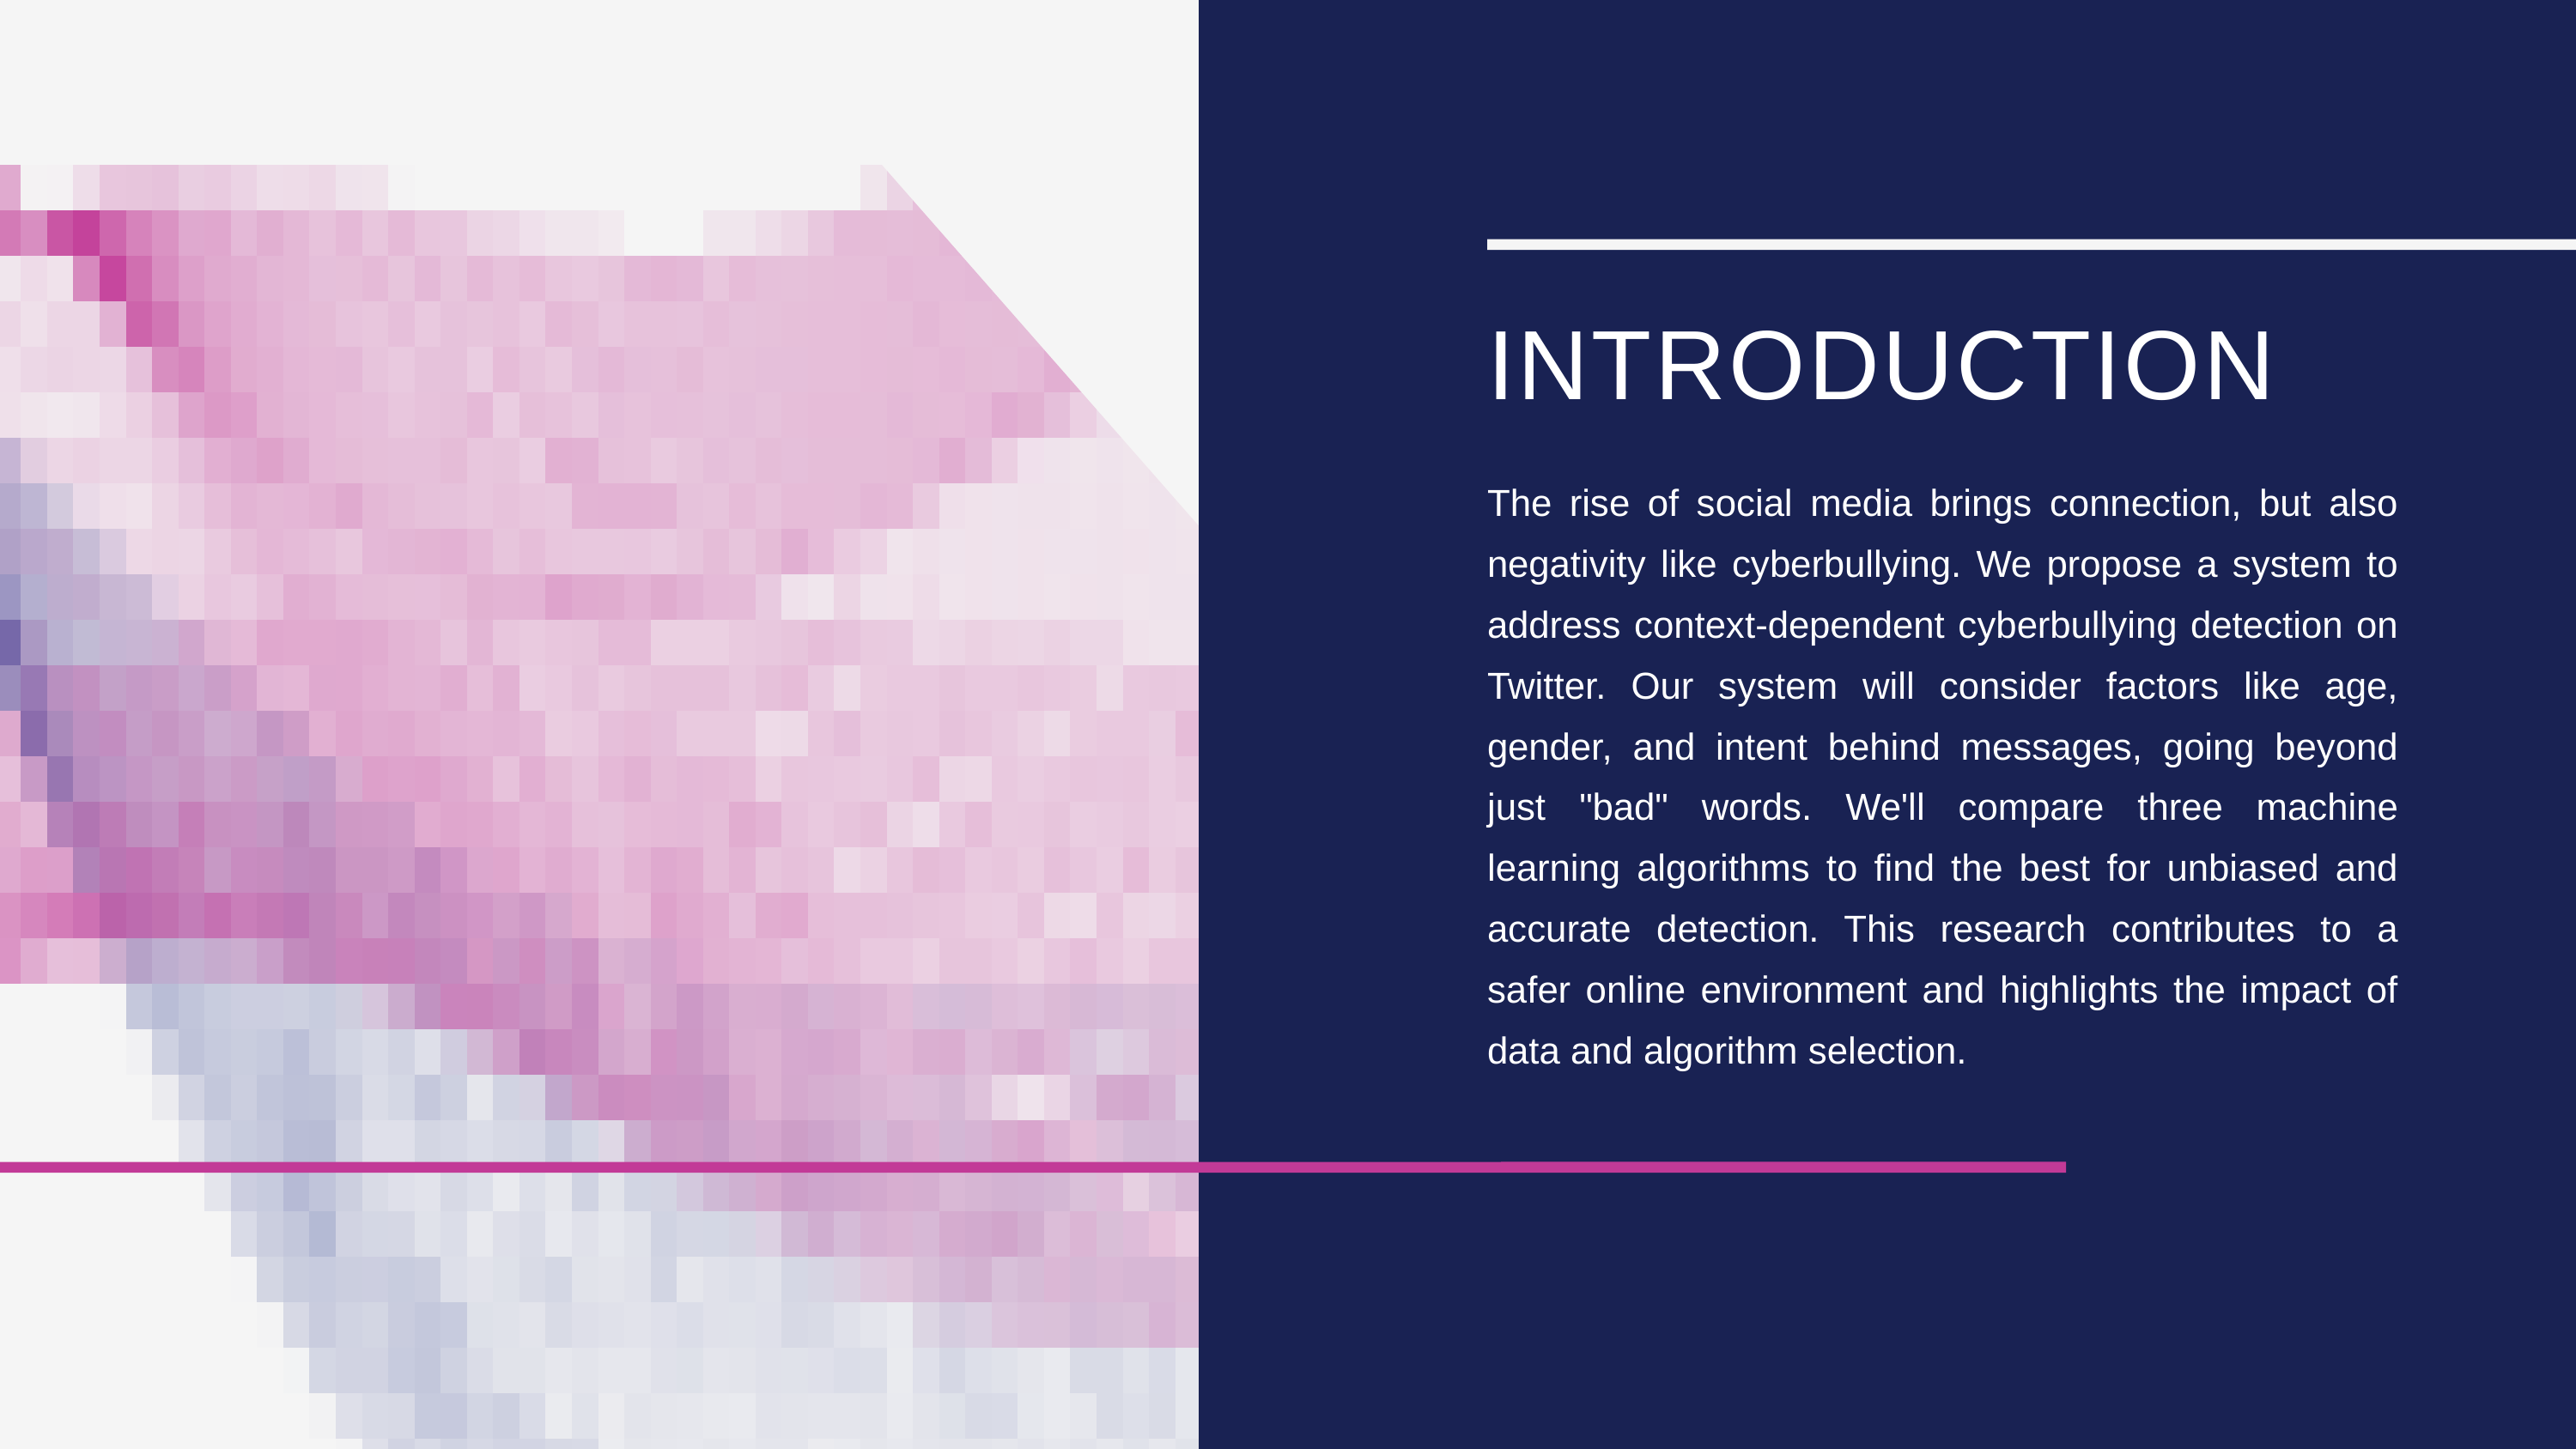

INTRODUCTION
The rise of social media brings connection, but also negativity like cyberbullying. We propose a system to address context-dependent cyberbullying detection on Twitter. Our system will consider factors like age, gender, and intent behind messages, going beyond just "bad" words. We'll compare three machine learning algorithms to find the best for unbiased and accurate detection. This research contributes to a safer online environment and highlights the impact of data and algorithm selection.